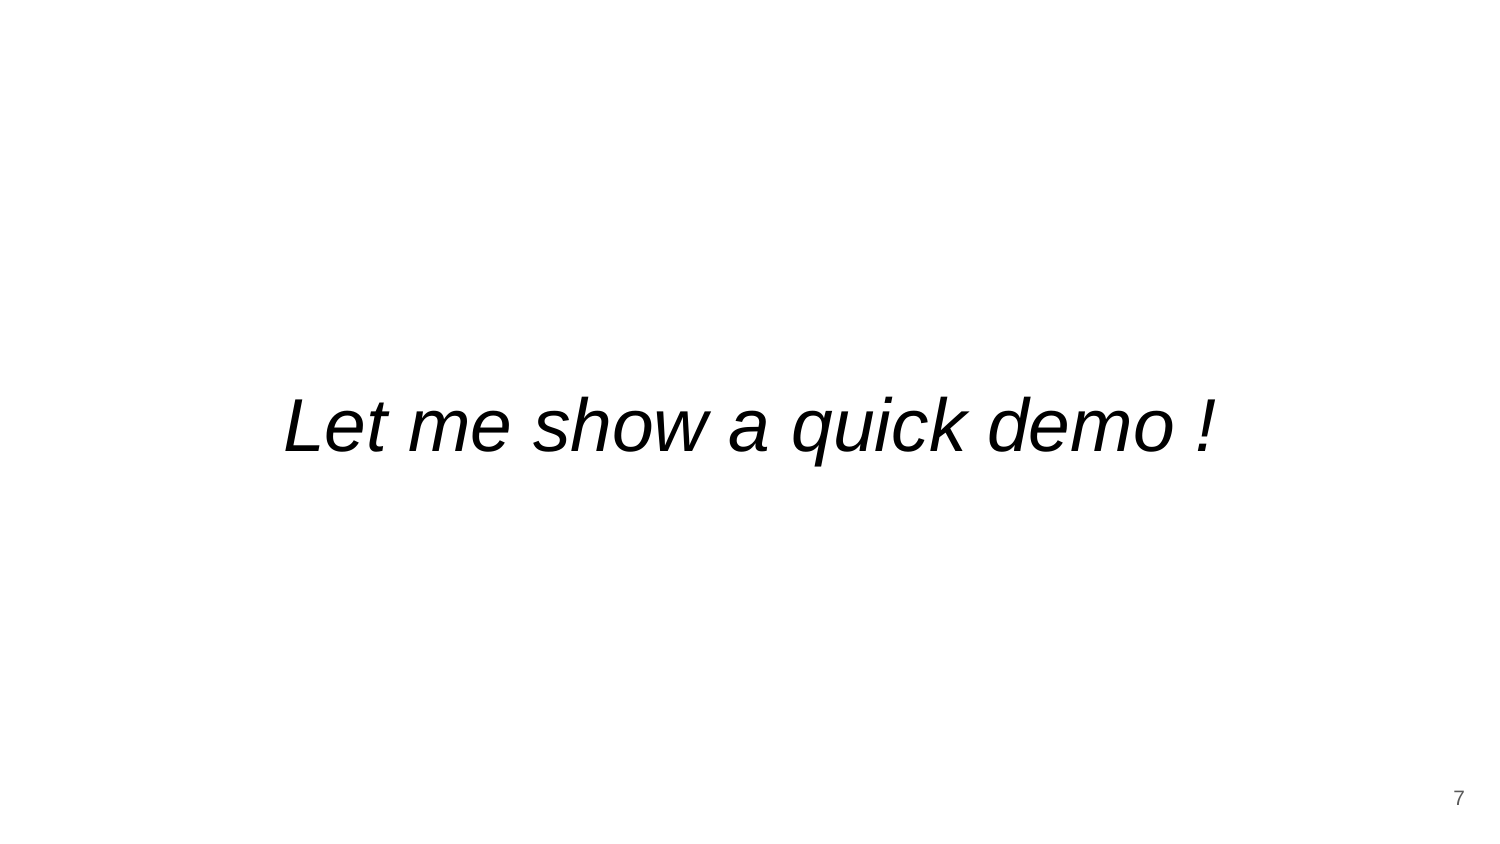

# Let me show a quick demo !
7